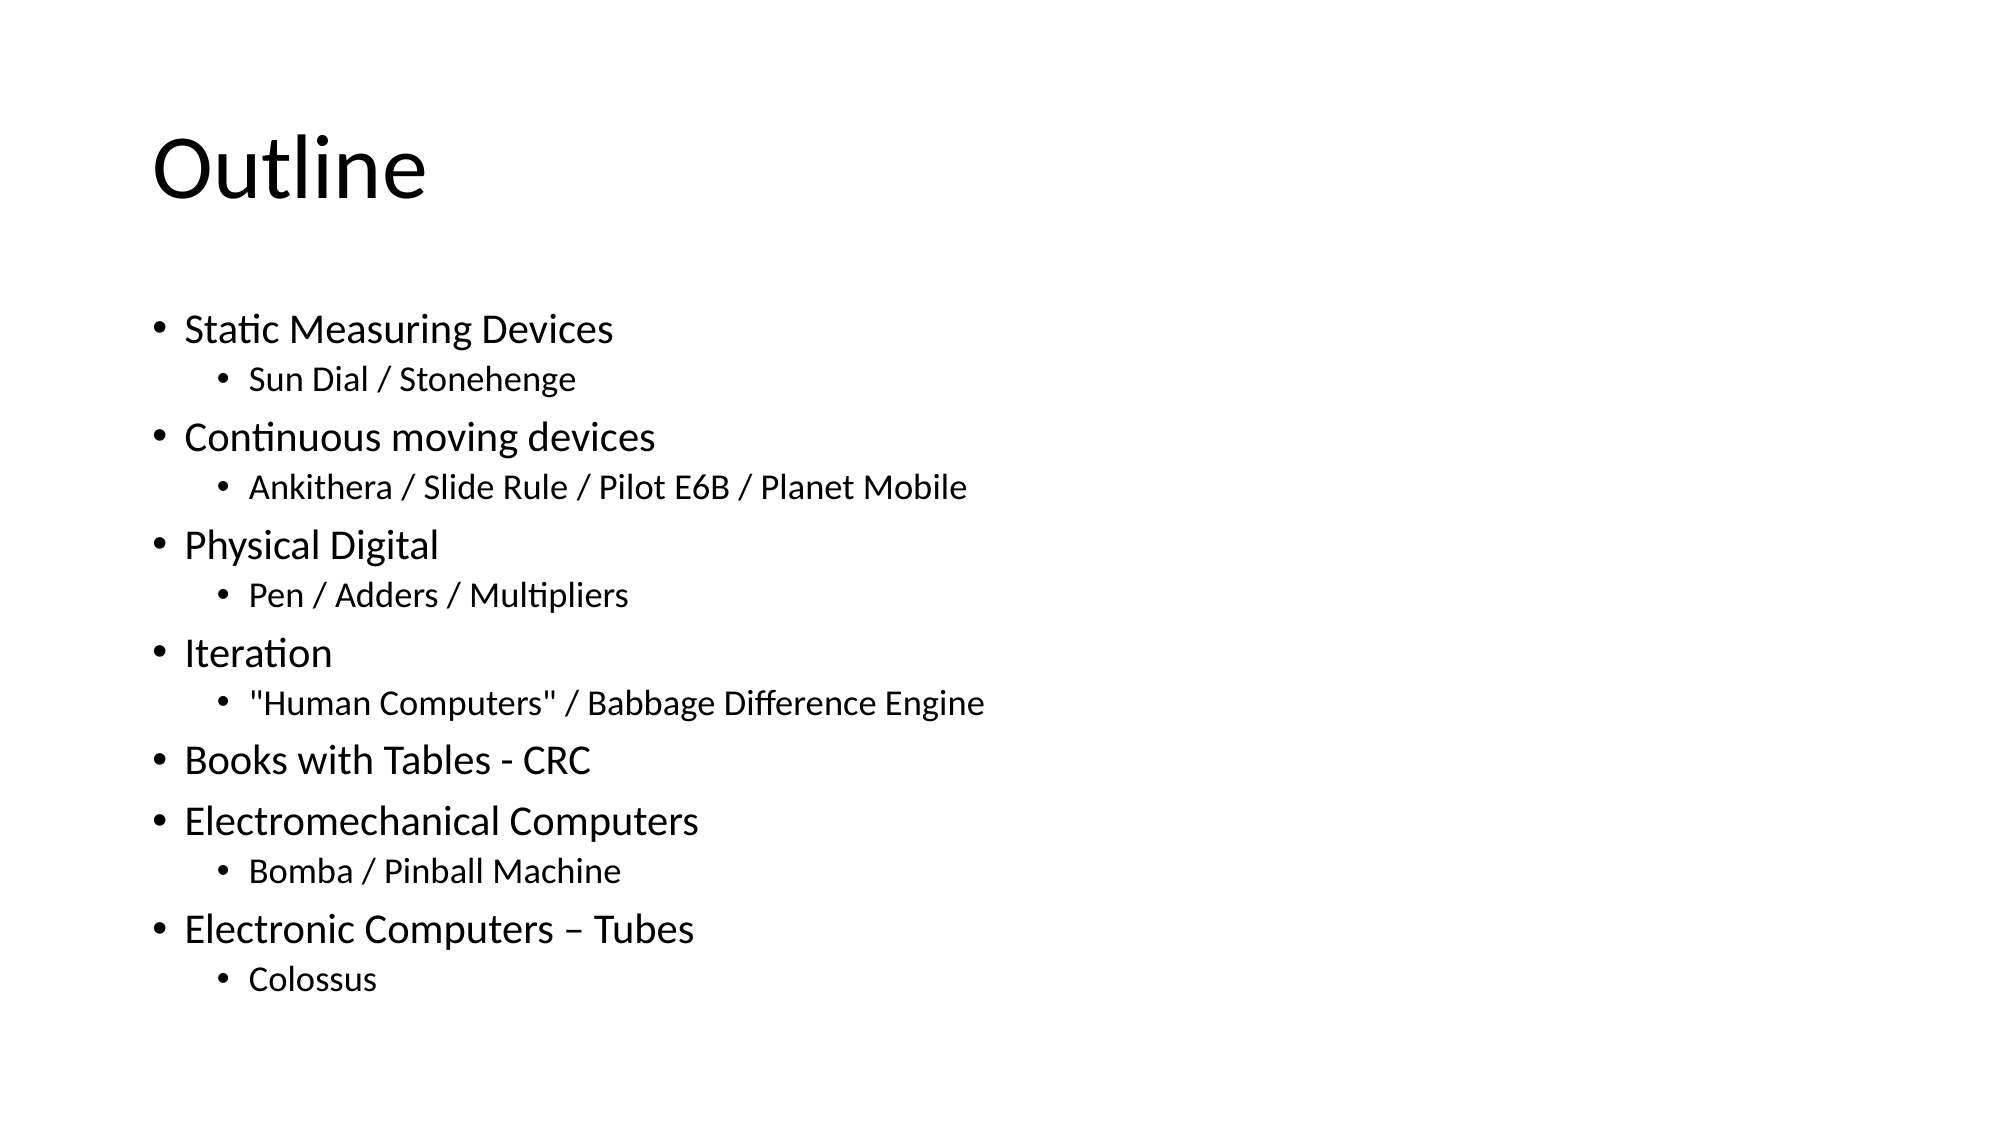

# Outline
Static Measuring Devices
Sun Dial / Stonehenge
Continuous moving devices
Ankithera / Slide Rule / Pilot E6B / Planet Mobile
Physical Digital
Pen / Adders / Multipliers
Iteration
"Human Computers" / Babbage Difference Engine
Books with Tables - CRC
Electromechanical Computers
Bomba / Pinball Machine
Electronic Computers – Tubes
Colossus